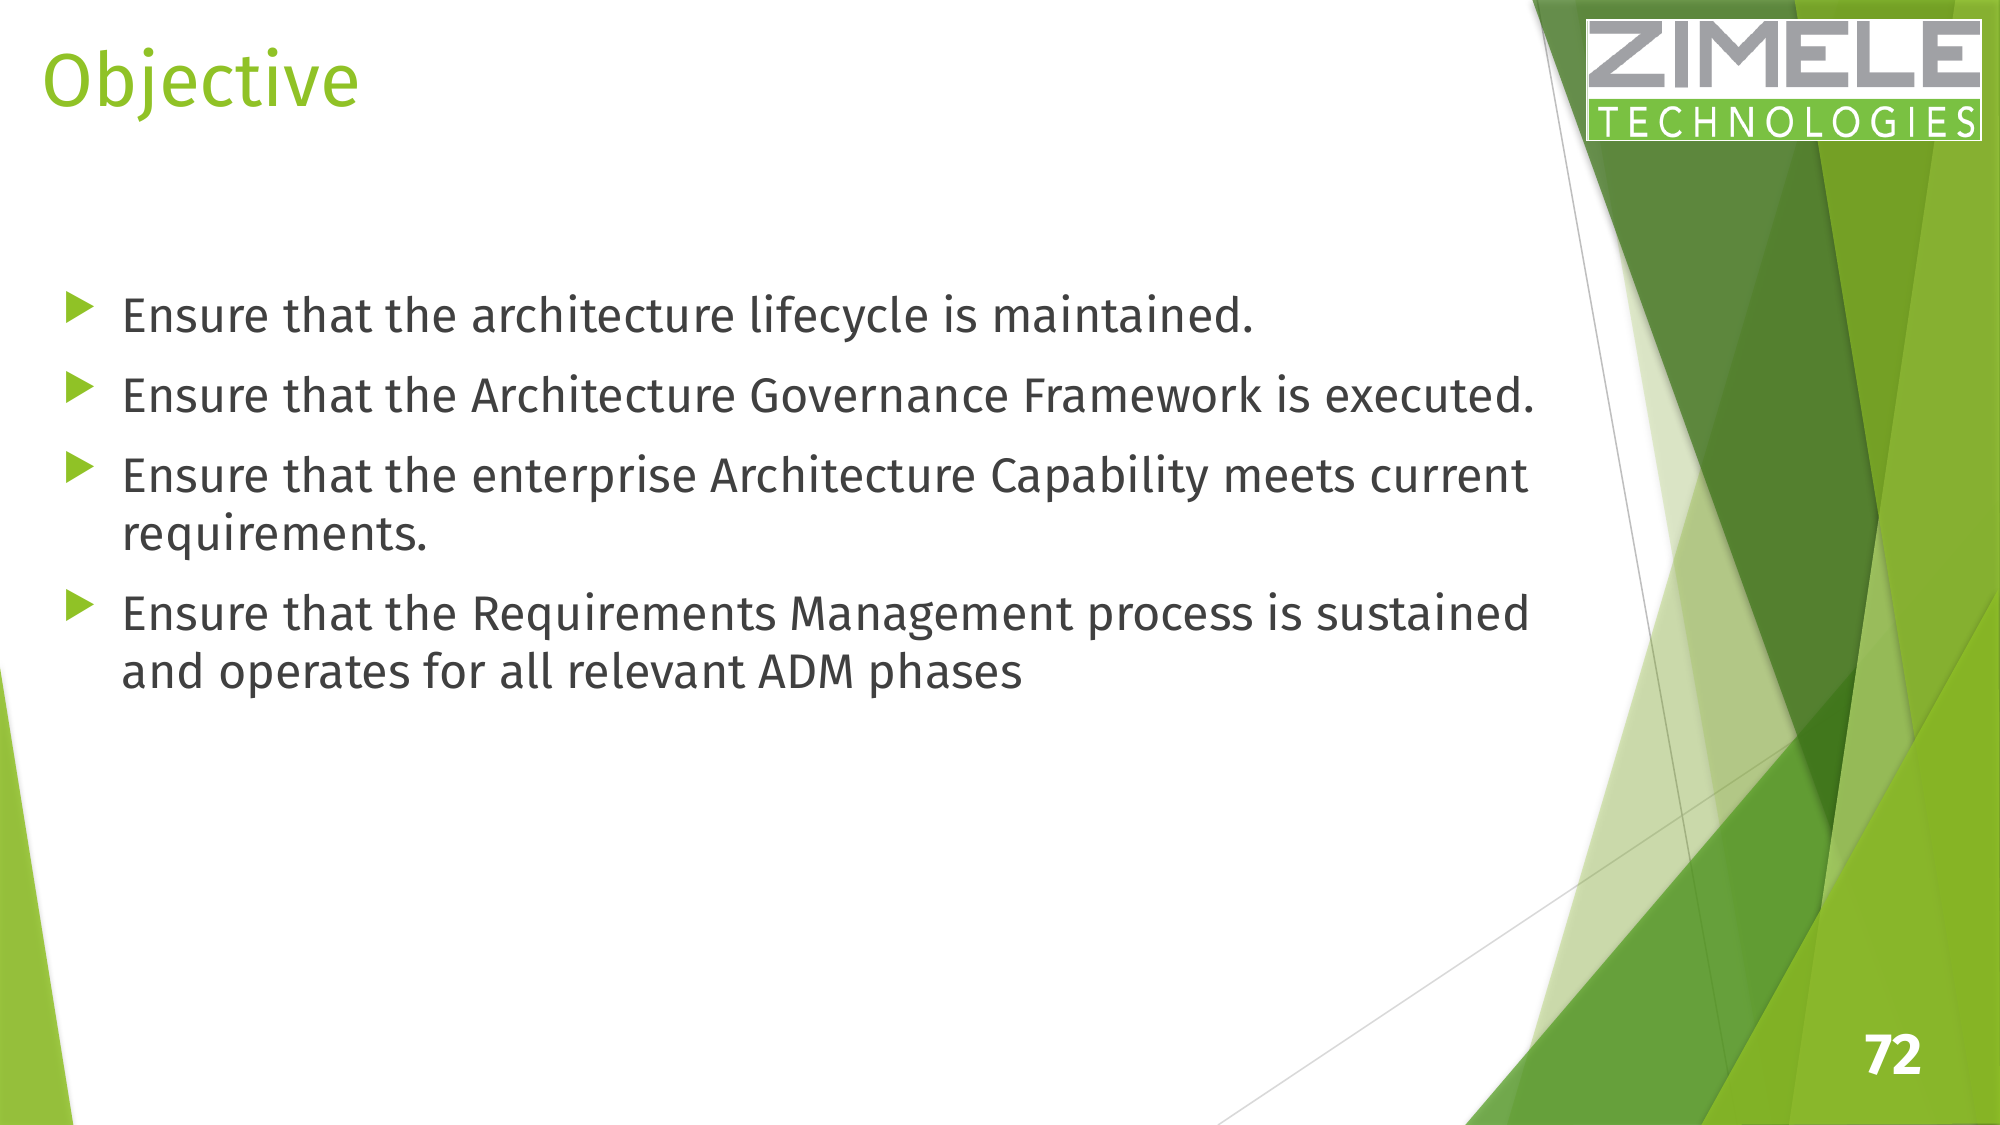

# Objective
Ensure that the architecture lifecycle is maintained.
Ensure that the Architecture Governance Framework is executed.
Ensure that the enterprise Architecture Capability meets current requirements.
Ensure that the Requirements Management process is sustained and operates for all relevant ADM phases

72